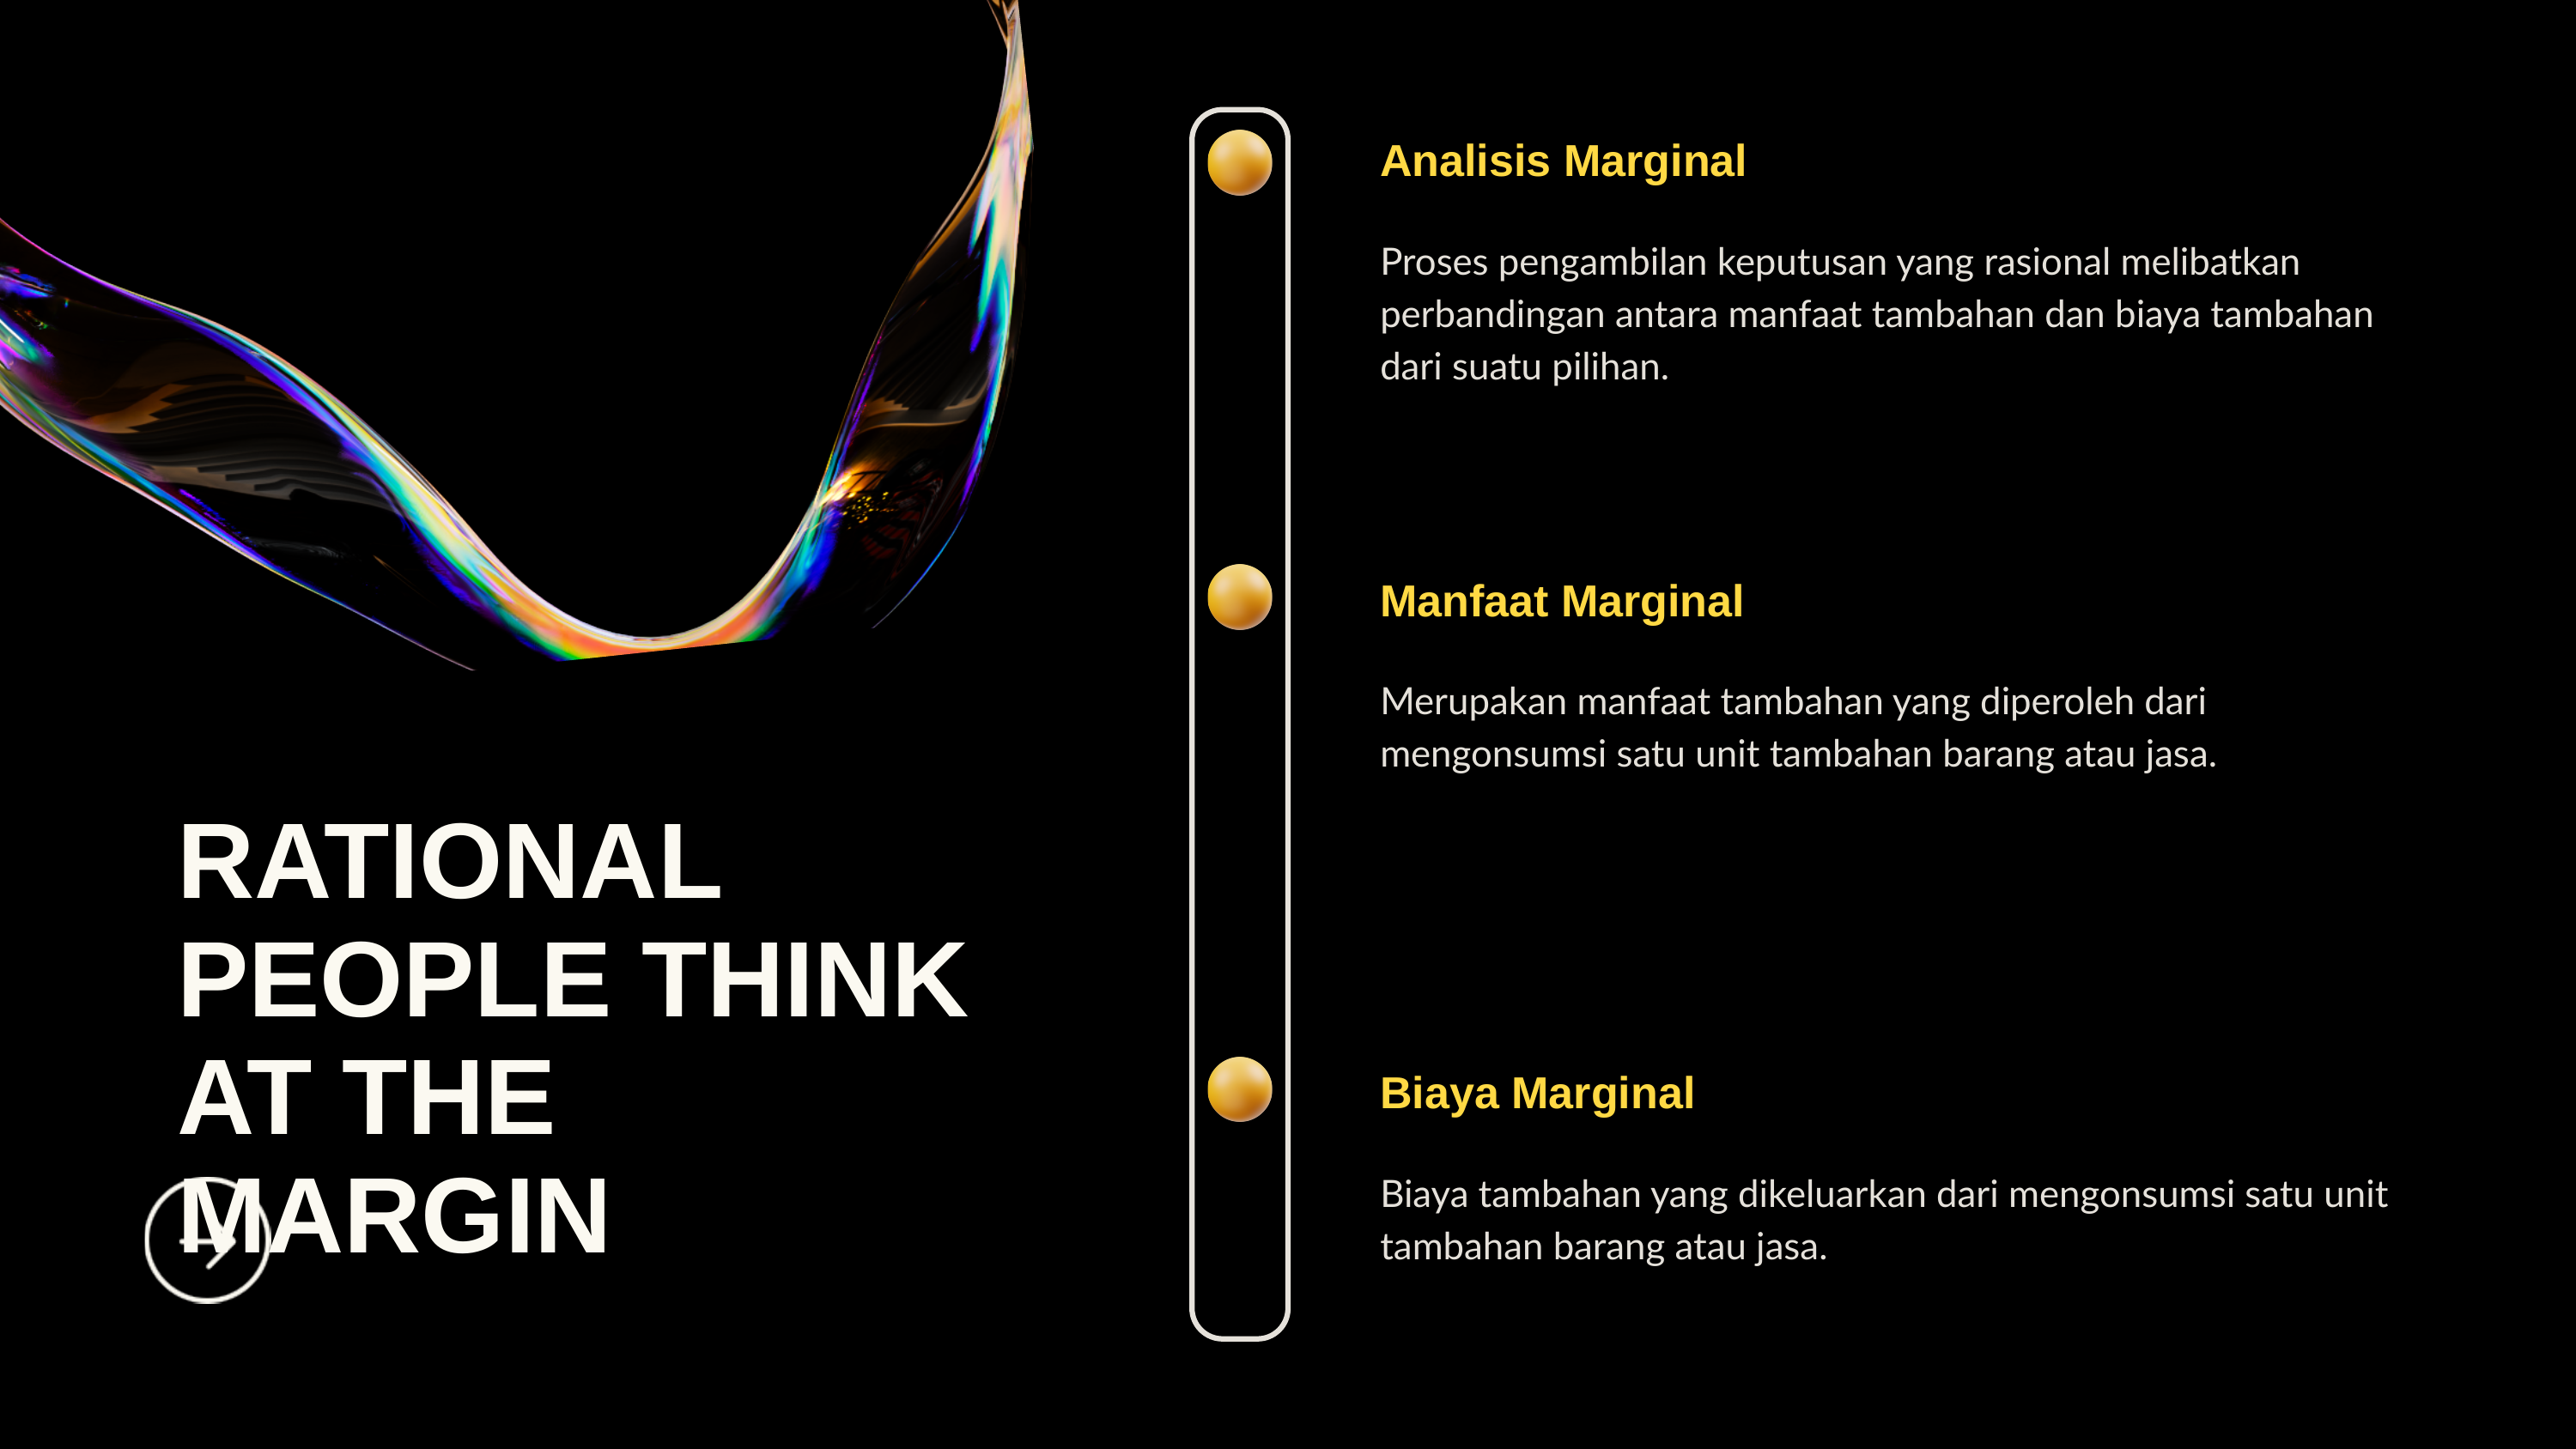

Analisis Marginal

Proses pengambilan keputusan yang rasional melibatkan perbandingan antara manfaat tambahan dan biaya tambahan dari suatu pilihan.
Manfaat Marginal

Merupakan manfaat tambahan yang diperoleh dari mengonsumsi satu unit tambahan barang atau jasa.

RATIONAL PEOPLE THINK AT THE MARGIN
Biaya Marginal

Biaya tambahan yang dikeluarkan dari mengonsumsi satu unit tambahan barang atau jasa.